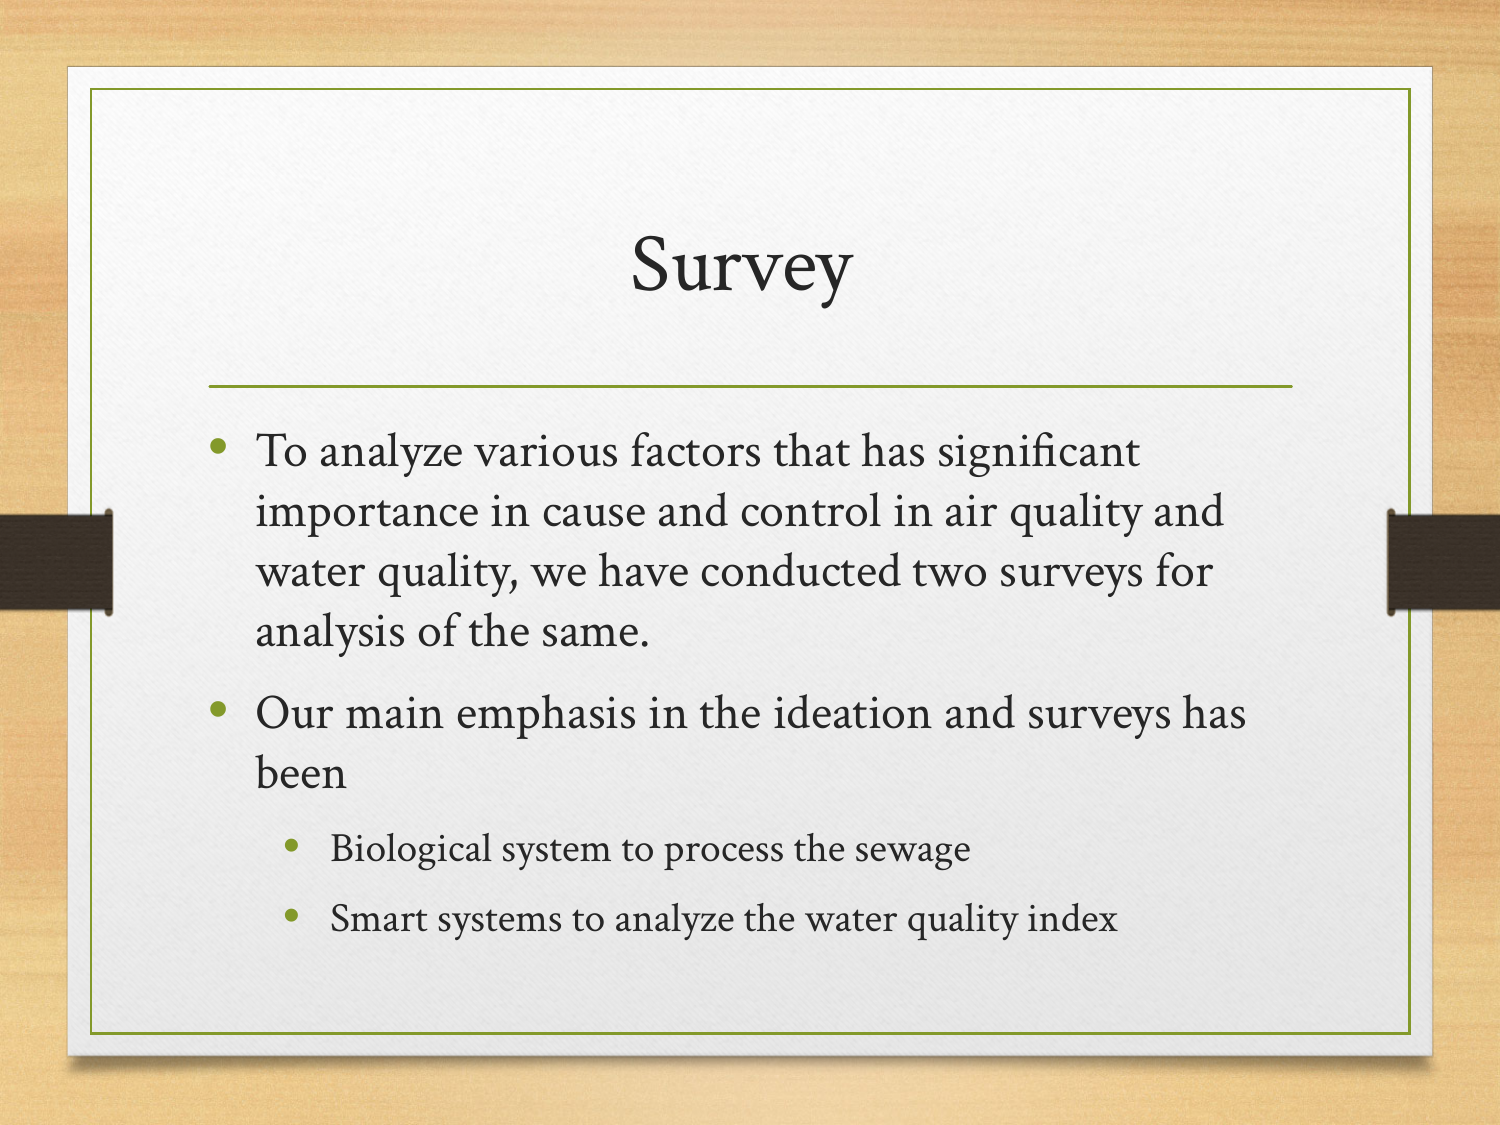

# Survey
To analyze various factors that has significant importance in cause and control in air quality and water quality, we have conducted two surveys for analysis of the same.
Our main emphasis in the ideation and surveys has been
Biological system to process the sewage
Smart systems to analyze the water quality index